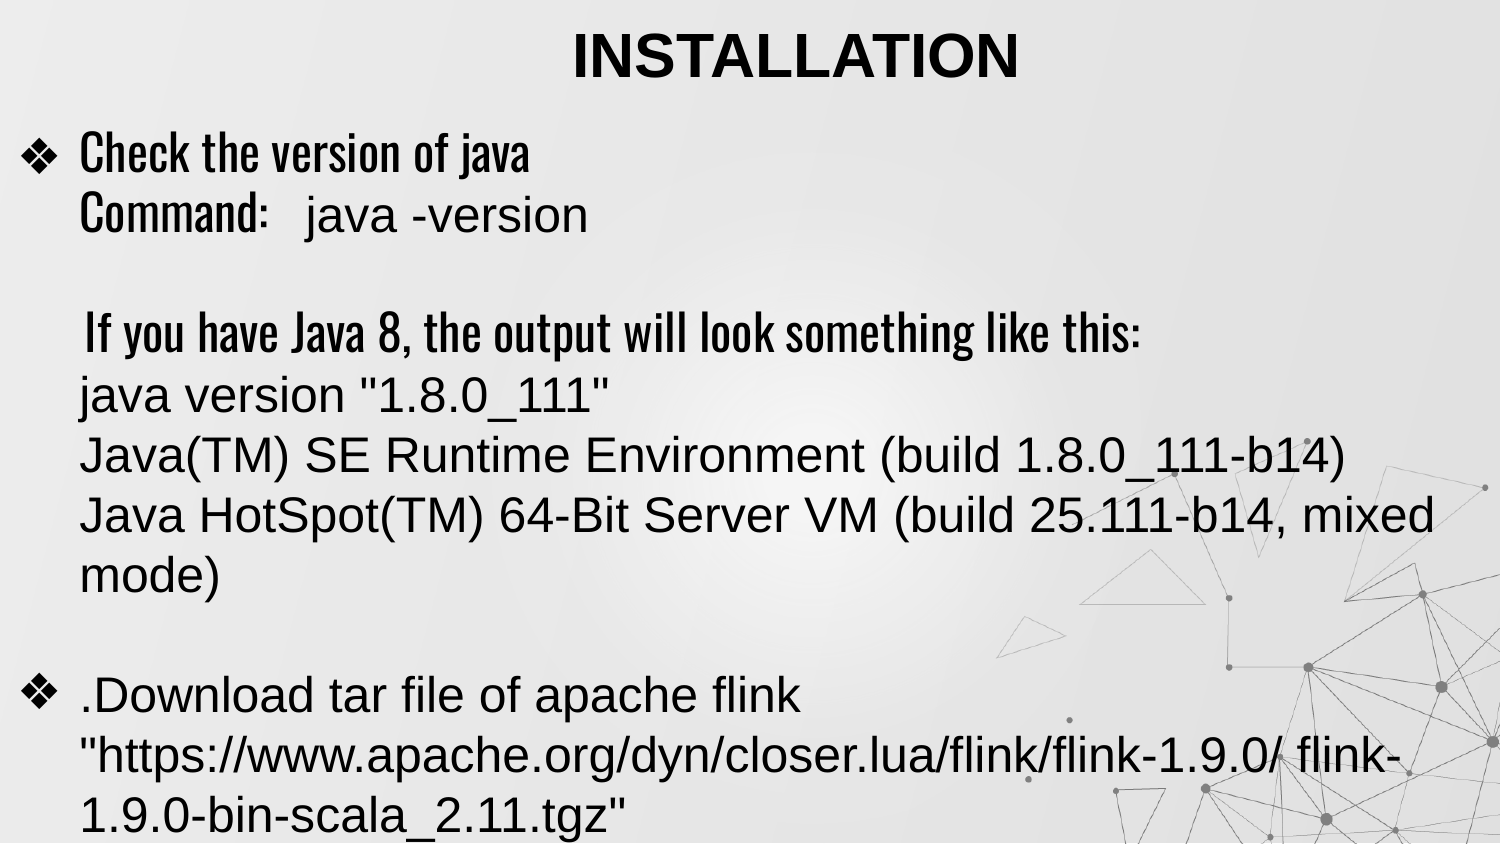

INSTALLATION

Check the version of java
Command:   java -version

       If you have Java 8, the output will look something like this:
java version "1.8.0_111"
Java(TM) SE Runtime Environment (build 1.8.0_111-b14)
Java HotSpot(TM) 64-Bit Server VM (build 25.111-b14, mixed mode)

.Download tar file of apache flink "https://www.apache.org/dyn/closer.lua/flink/flink-1.9.0/ flink-1.9.0-bin-scala_2.11.tgz"